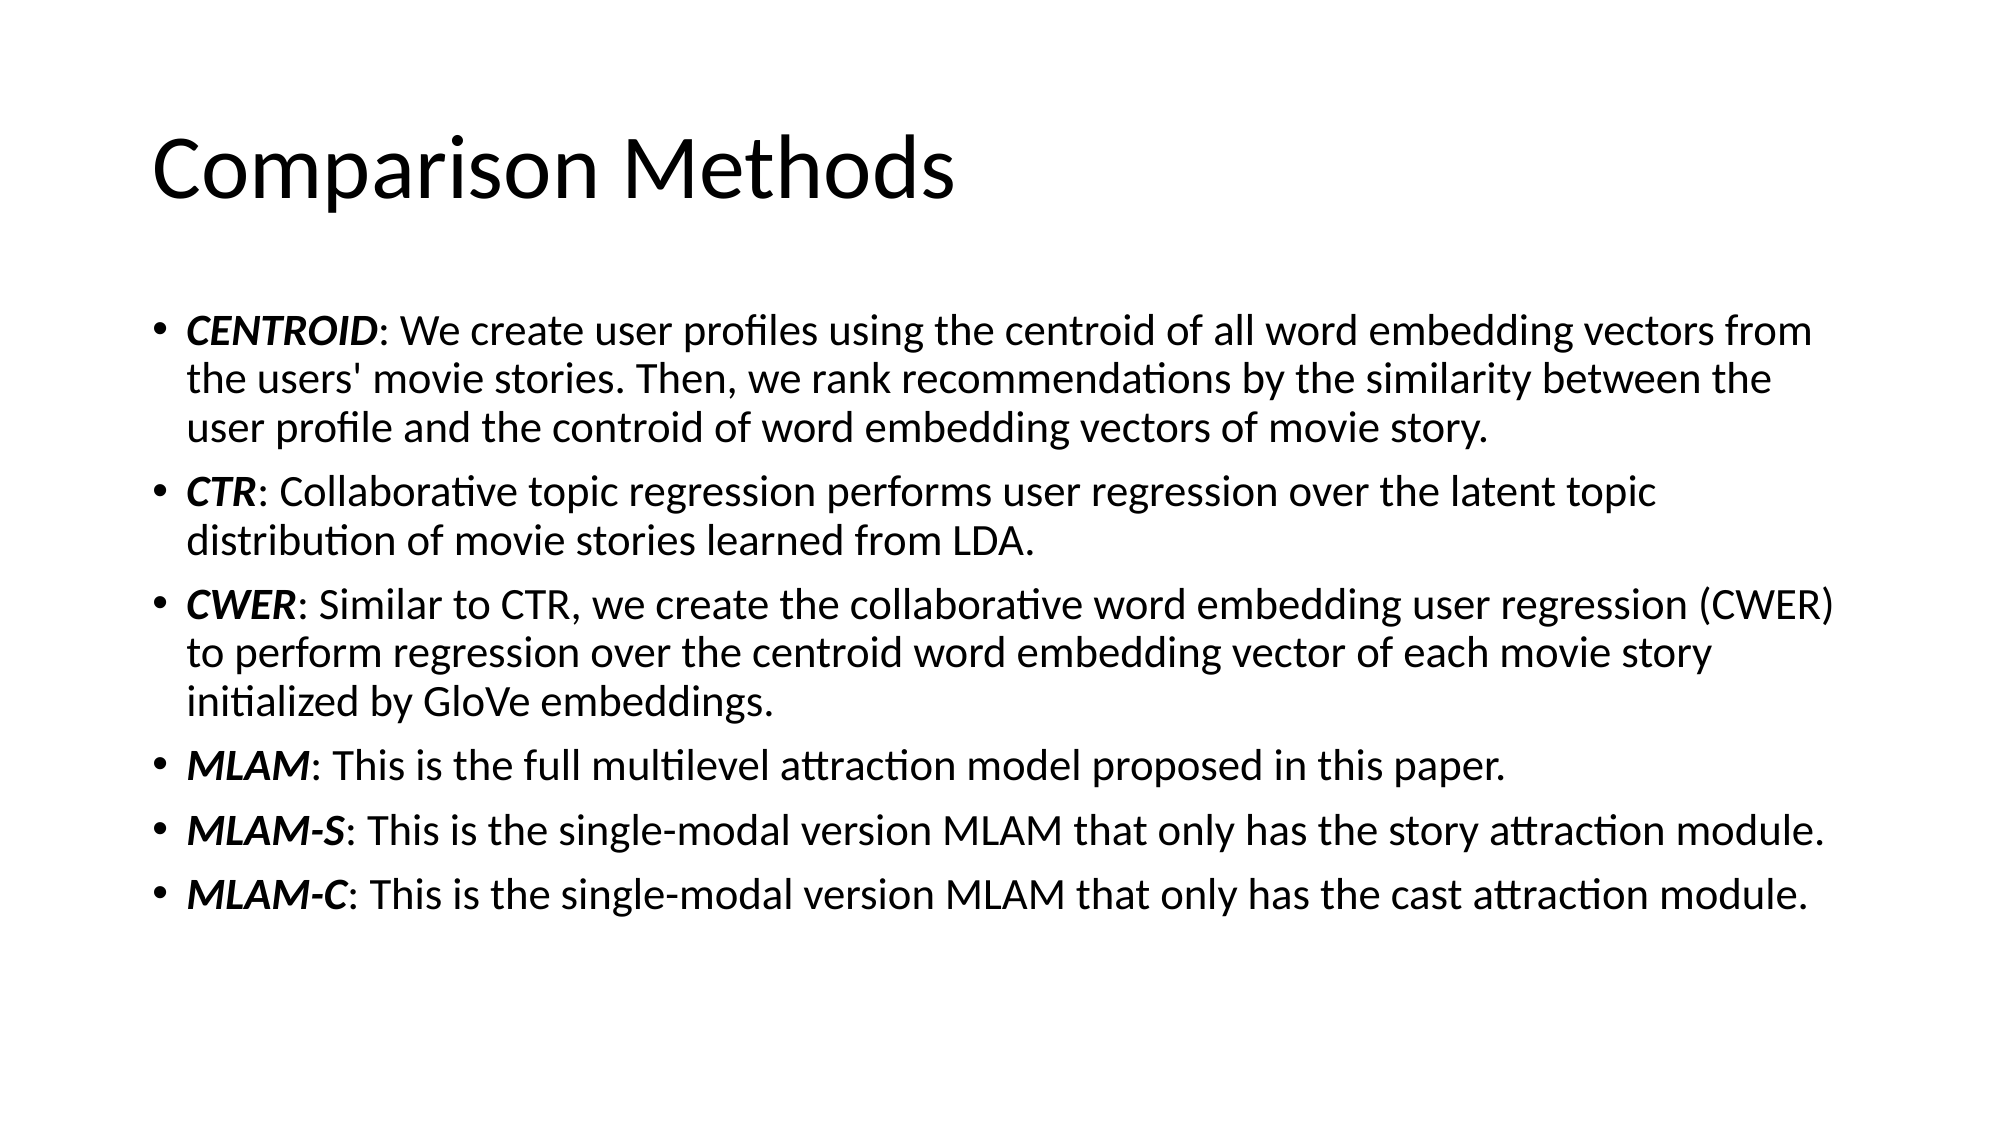

# Comparison Methods
CENTROID: We create user profiles using the centroid of all word embedding vectors from the users' movie stories. Then, we rank recommendations by the similarity between the user profile and the controid of word embedding vectors of movie story.
CTR: Collaborative topic regression performs user regression over the latent topic distribution of movie stories learned from LDA.
CWER: Similar to CTR, we create the collaborative word embedding user regression (CWER) to perform regression over the centroid word embedding vector of each movie story initialized by GloVe embeddings.
MLAM: This is the full multilevel attraction model proposed in this paper.
MLAM-S: This is the single-modal version MLAM that only has the story attraction module.
MLAM-C: This is the single-modal version MLAM that only has the cast attraction module.